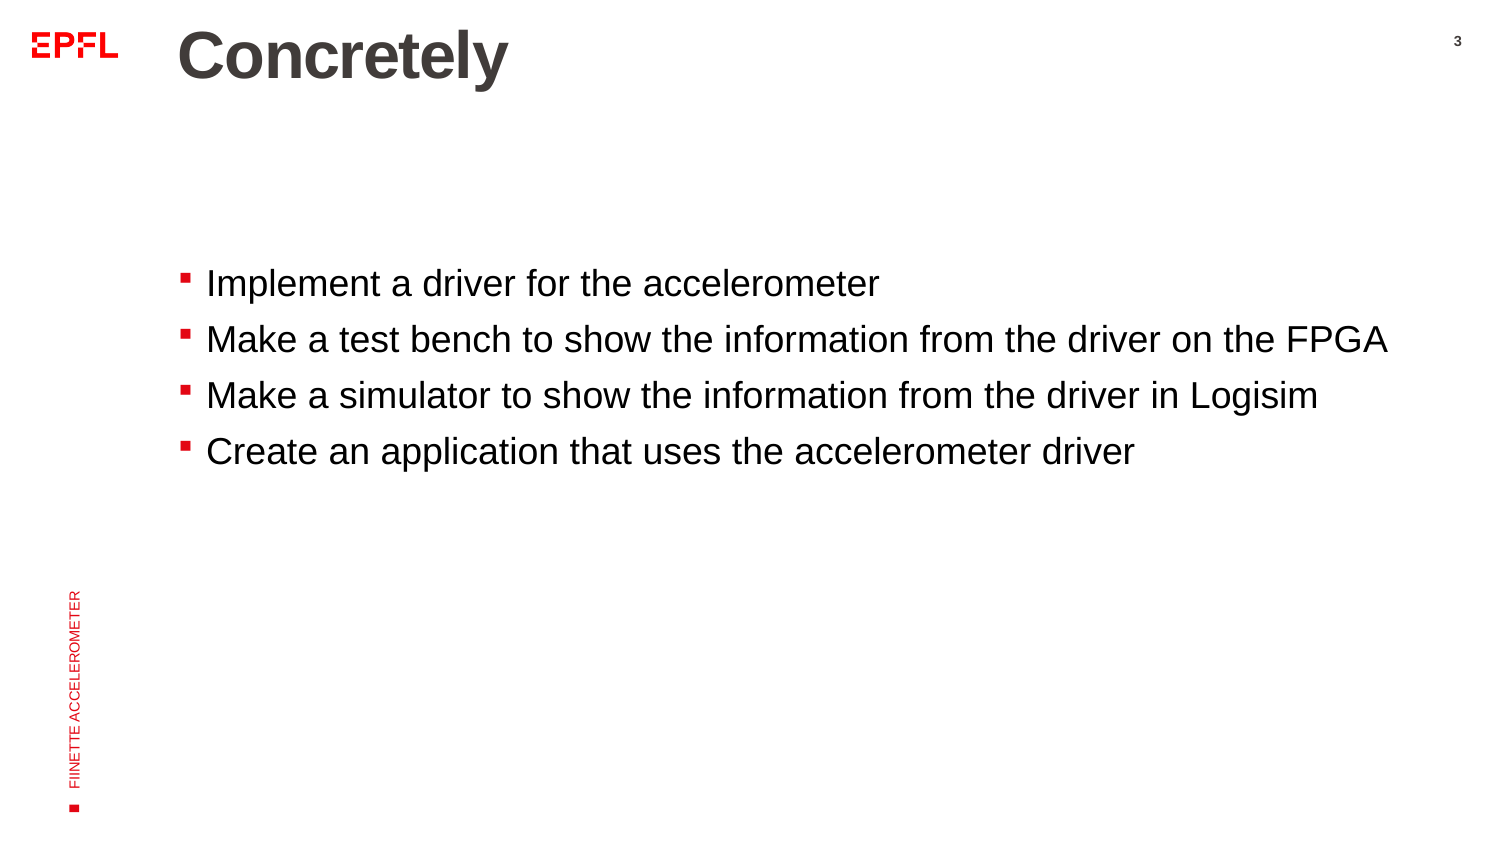

# Concretely
3
Implement a driver for the accelerometer
Make a test bench to show the information from the driver on the FPGA
Make a simulator to show the information from the driver in Logisim
Create an application that uses the accelerometer driver

FIINETTE ACCELEROMETER